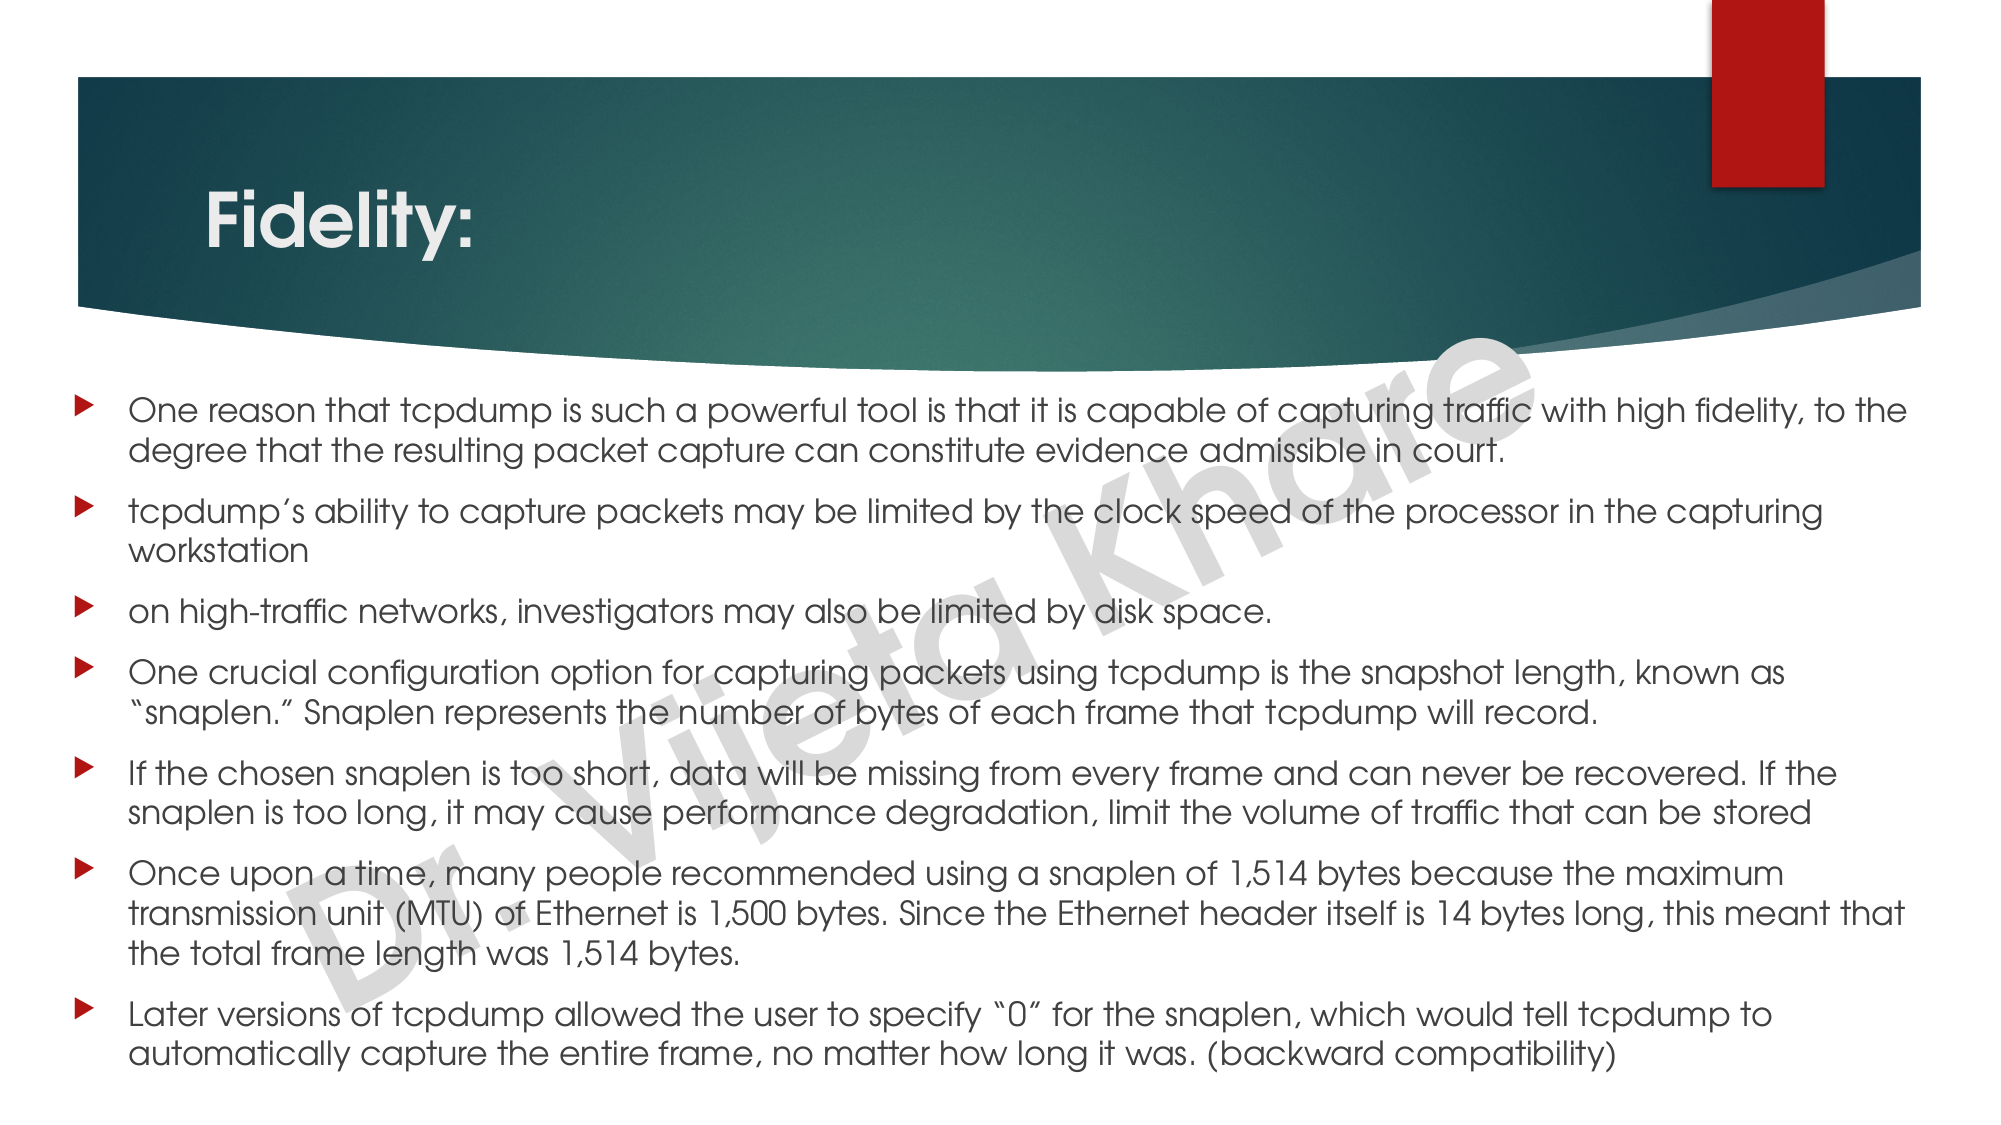

# Fidelity:
One reason that tcpdump is such a powerful tool is that it is capable of capturing traffic with high fidelity, to the degree that the resulting packet capture can constitute evidence admissible in court.
tcpdump’s ability to capture packets may be limited by the clock speed of the processor in the capturing workstation
on high-traffic networks, investigators may also be limited by disk space.
One crucial configuration option for capturing packets using tcpdump is the snapshot length, known as “snaplen.” Snaplen represents the number of bytes of each frame that tcpdump will record.
If the chosen snaplen is too short, data will be missing from every frame and can never be recovered. If the snaplen is too long, it may cause performance degradation, limit the volume of traffic that can be stored
Once upon a time, many people recommended using a snaplen of 1,514 bytes because the maximum transmission unit (MTU) of Ethernet is 1,500 bytes. Since the Ethernet header itself is 14 bytes long, this meant that the total frame length was 1,514 bytes.
Later versions of tcpdump allowed the user to specify “0” for the snaplen, which would tell tcpdump to automatically capture the entire frame, no matter how long it was. (backward compatibility)